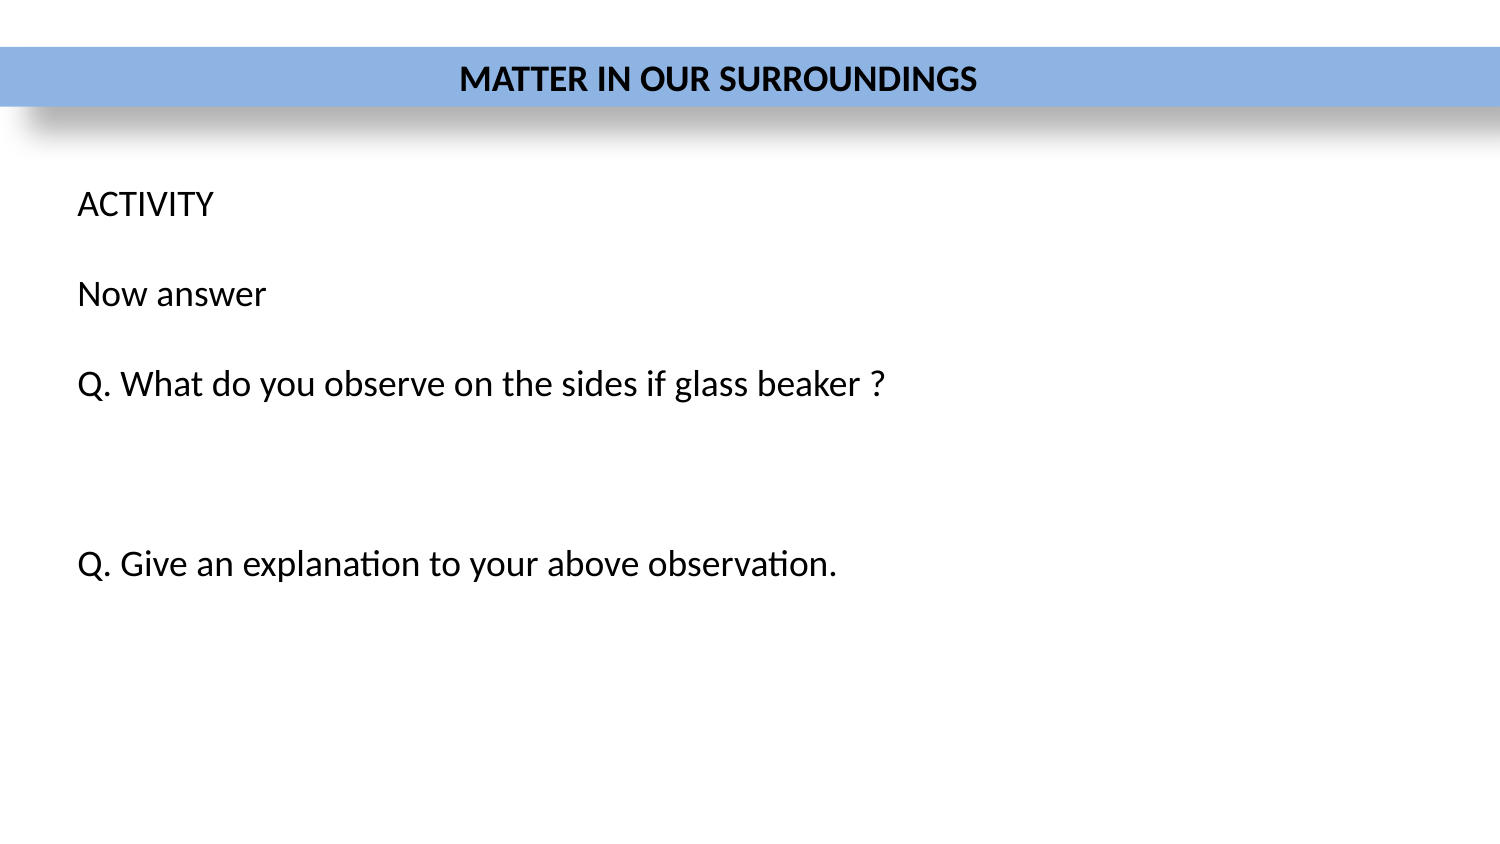

MATTER IN OUR SURROUNDINGS
ACTIVITY

Now answer

Q. What do you observe on the sides if glass beaker ?

Q. Give an explanation to your above observation.